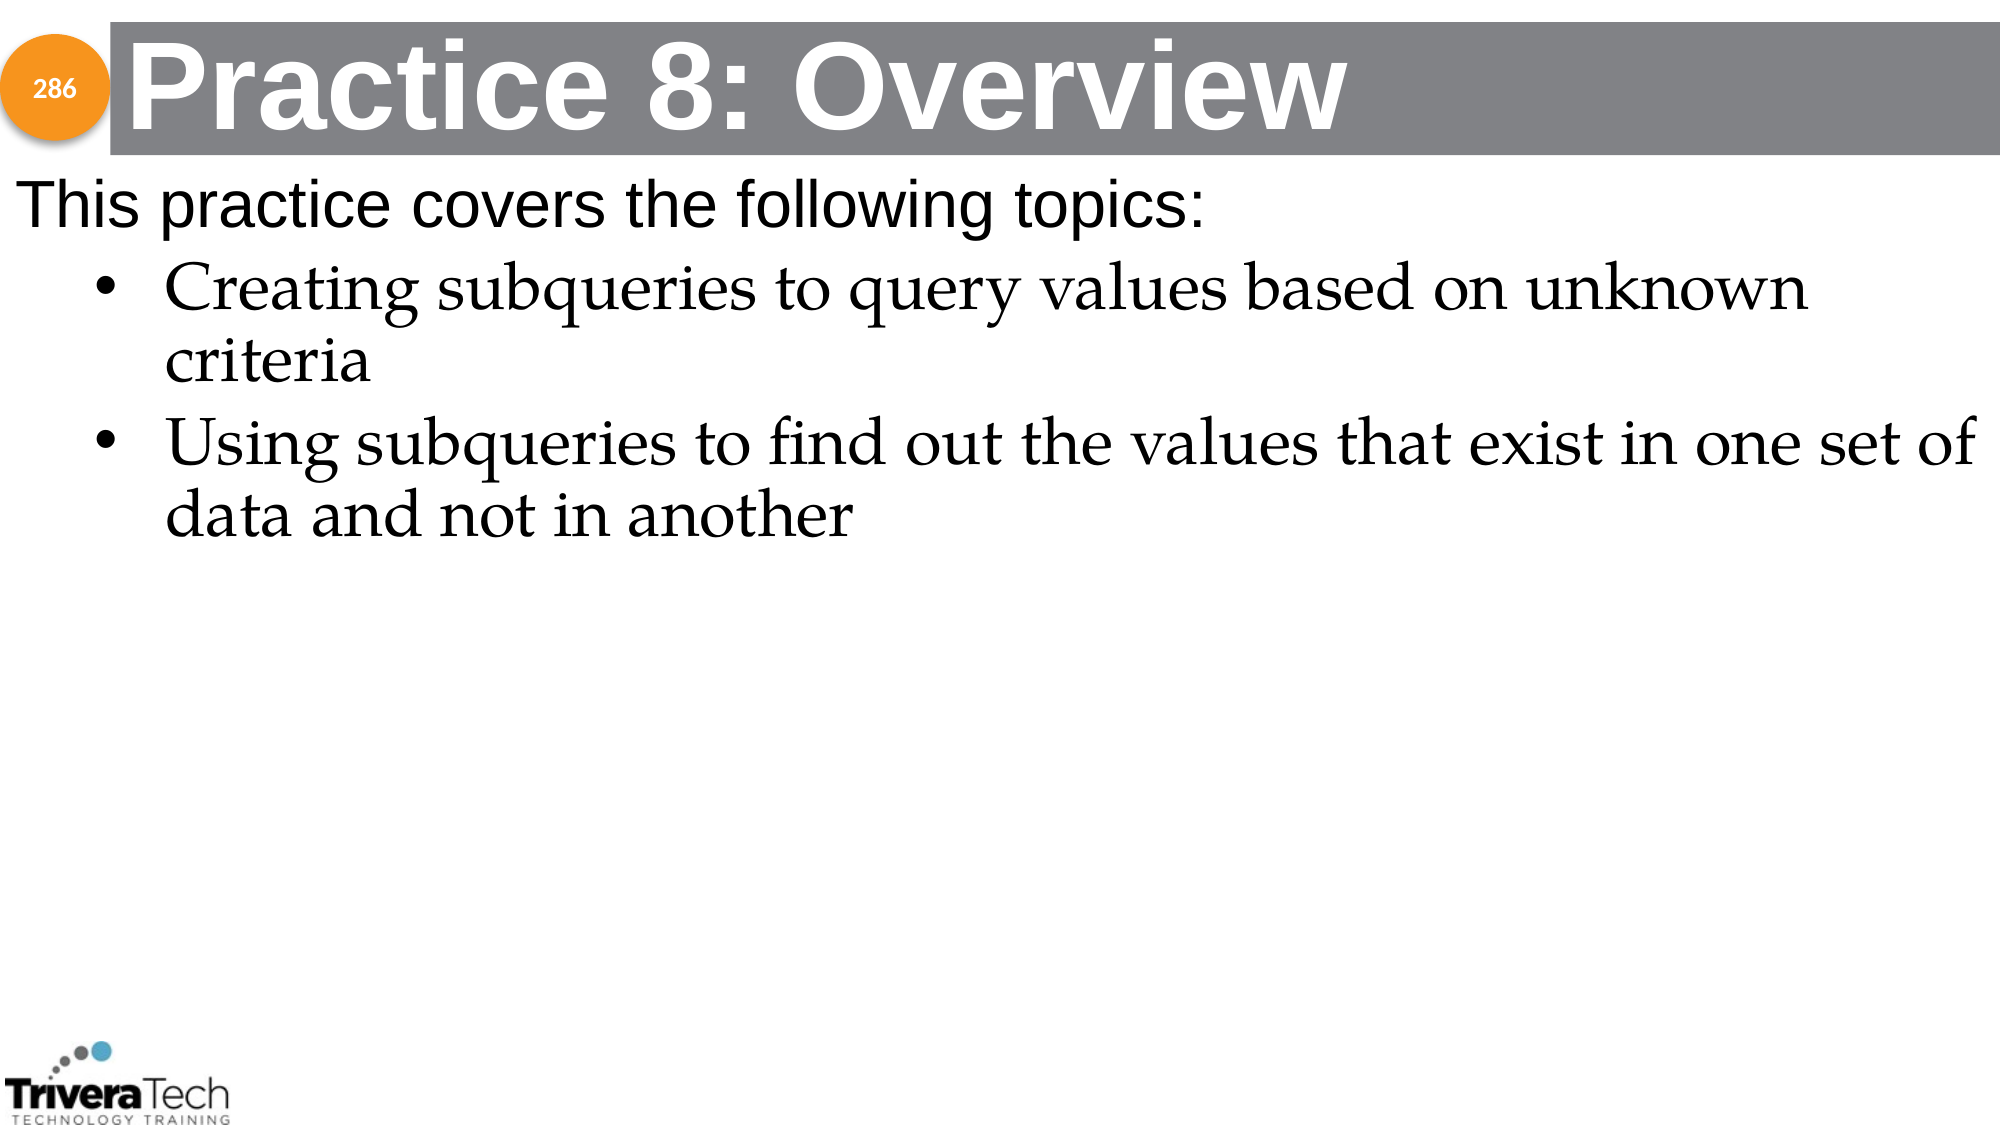

# Practice 8: Overview
286
This practice covers the following topics:
Creating subqueries to query values based on unknown criteria
Using subqueries to find out the values that exist in one set of data and not in another